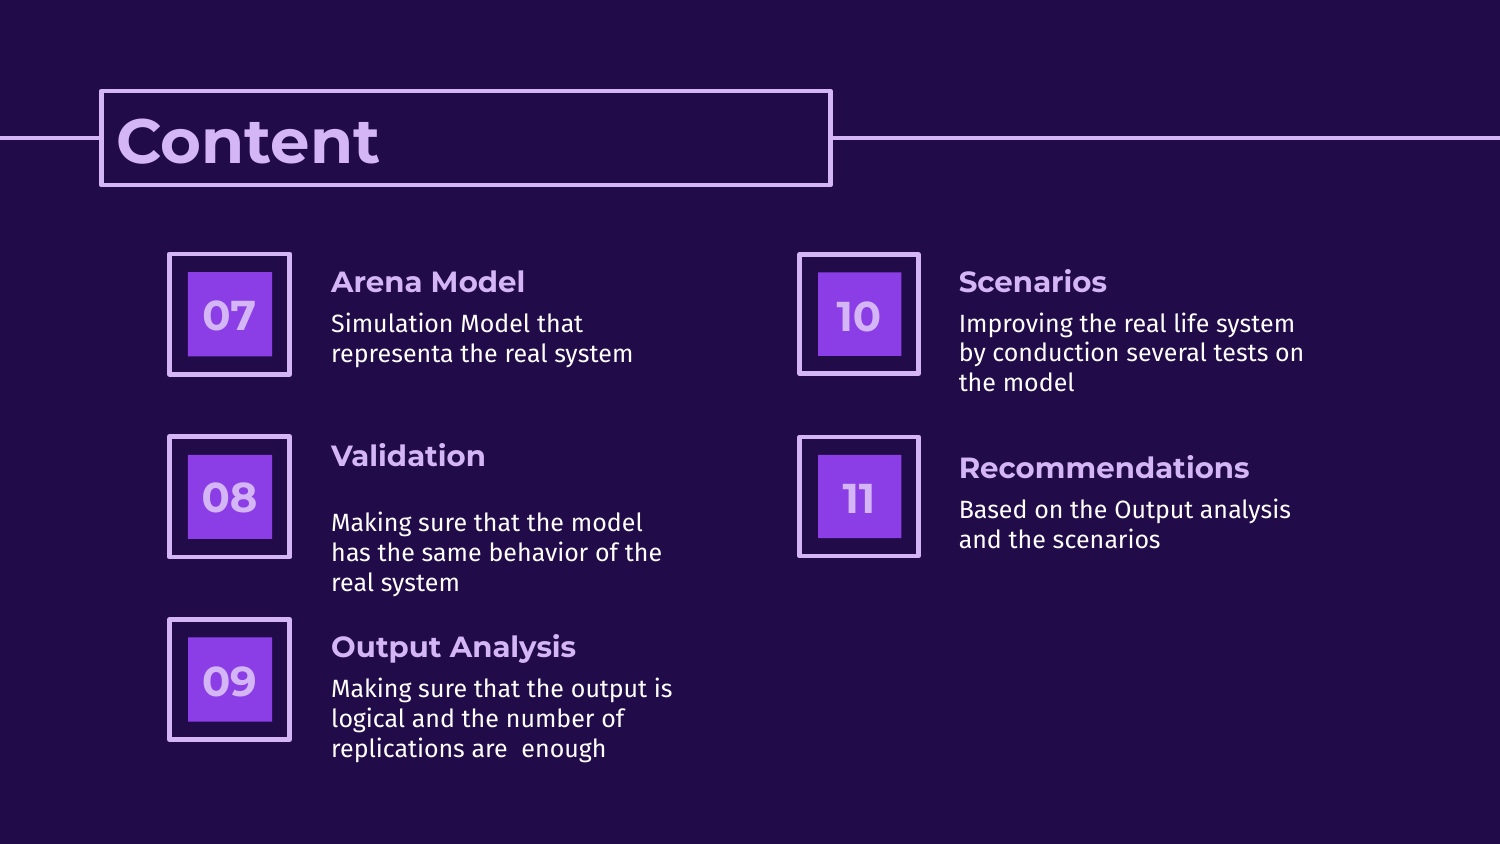

# Content
Scenarios

Arena Model

07
10
Improving the real life system by conduction several tests on the model
Simulation Model that representa the real system
Validation
Recommendations

08
11
Based on the Output analysis and the scenarios
Making sure that the model has the same behavior of the real system

Output Analysis

09
Making sure that the output is logical and the number of replications are  enough